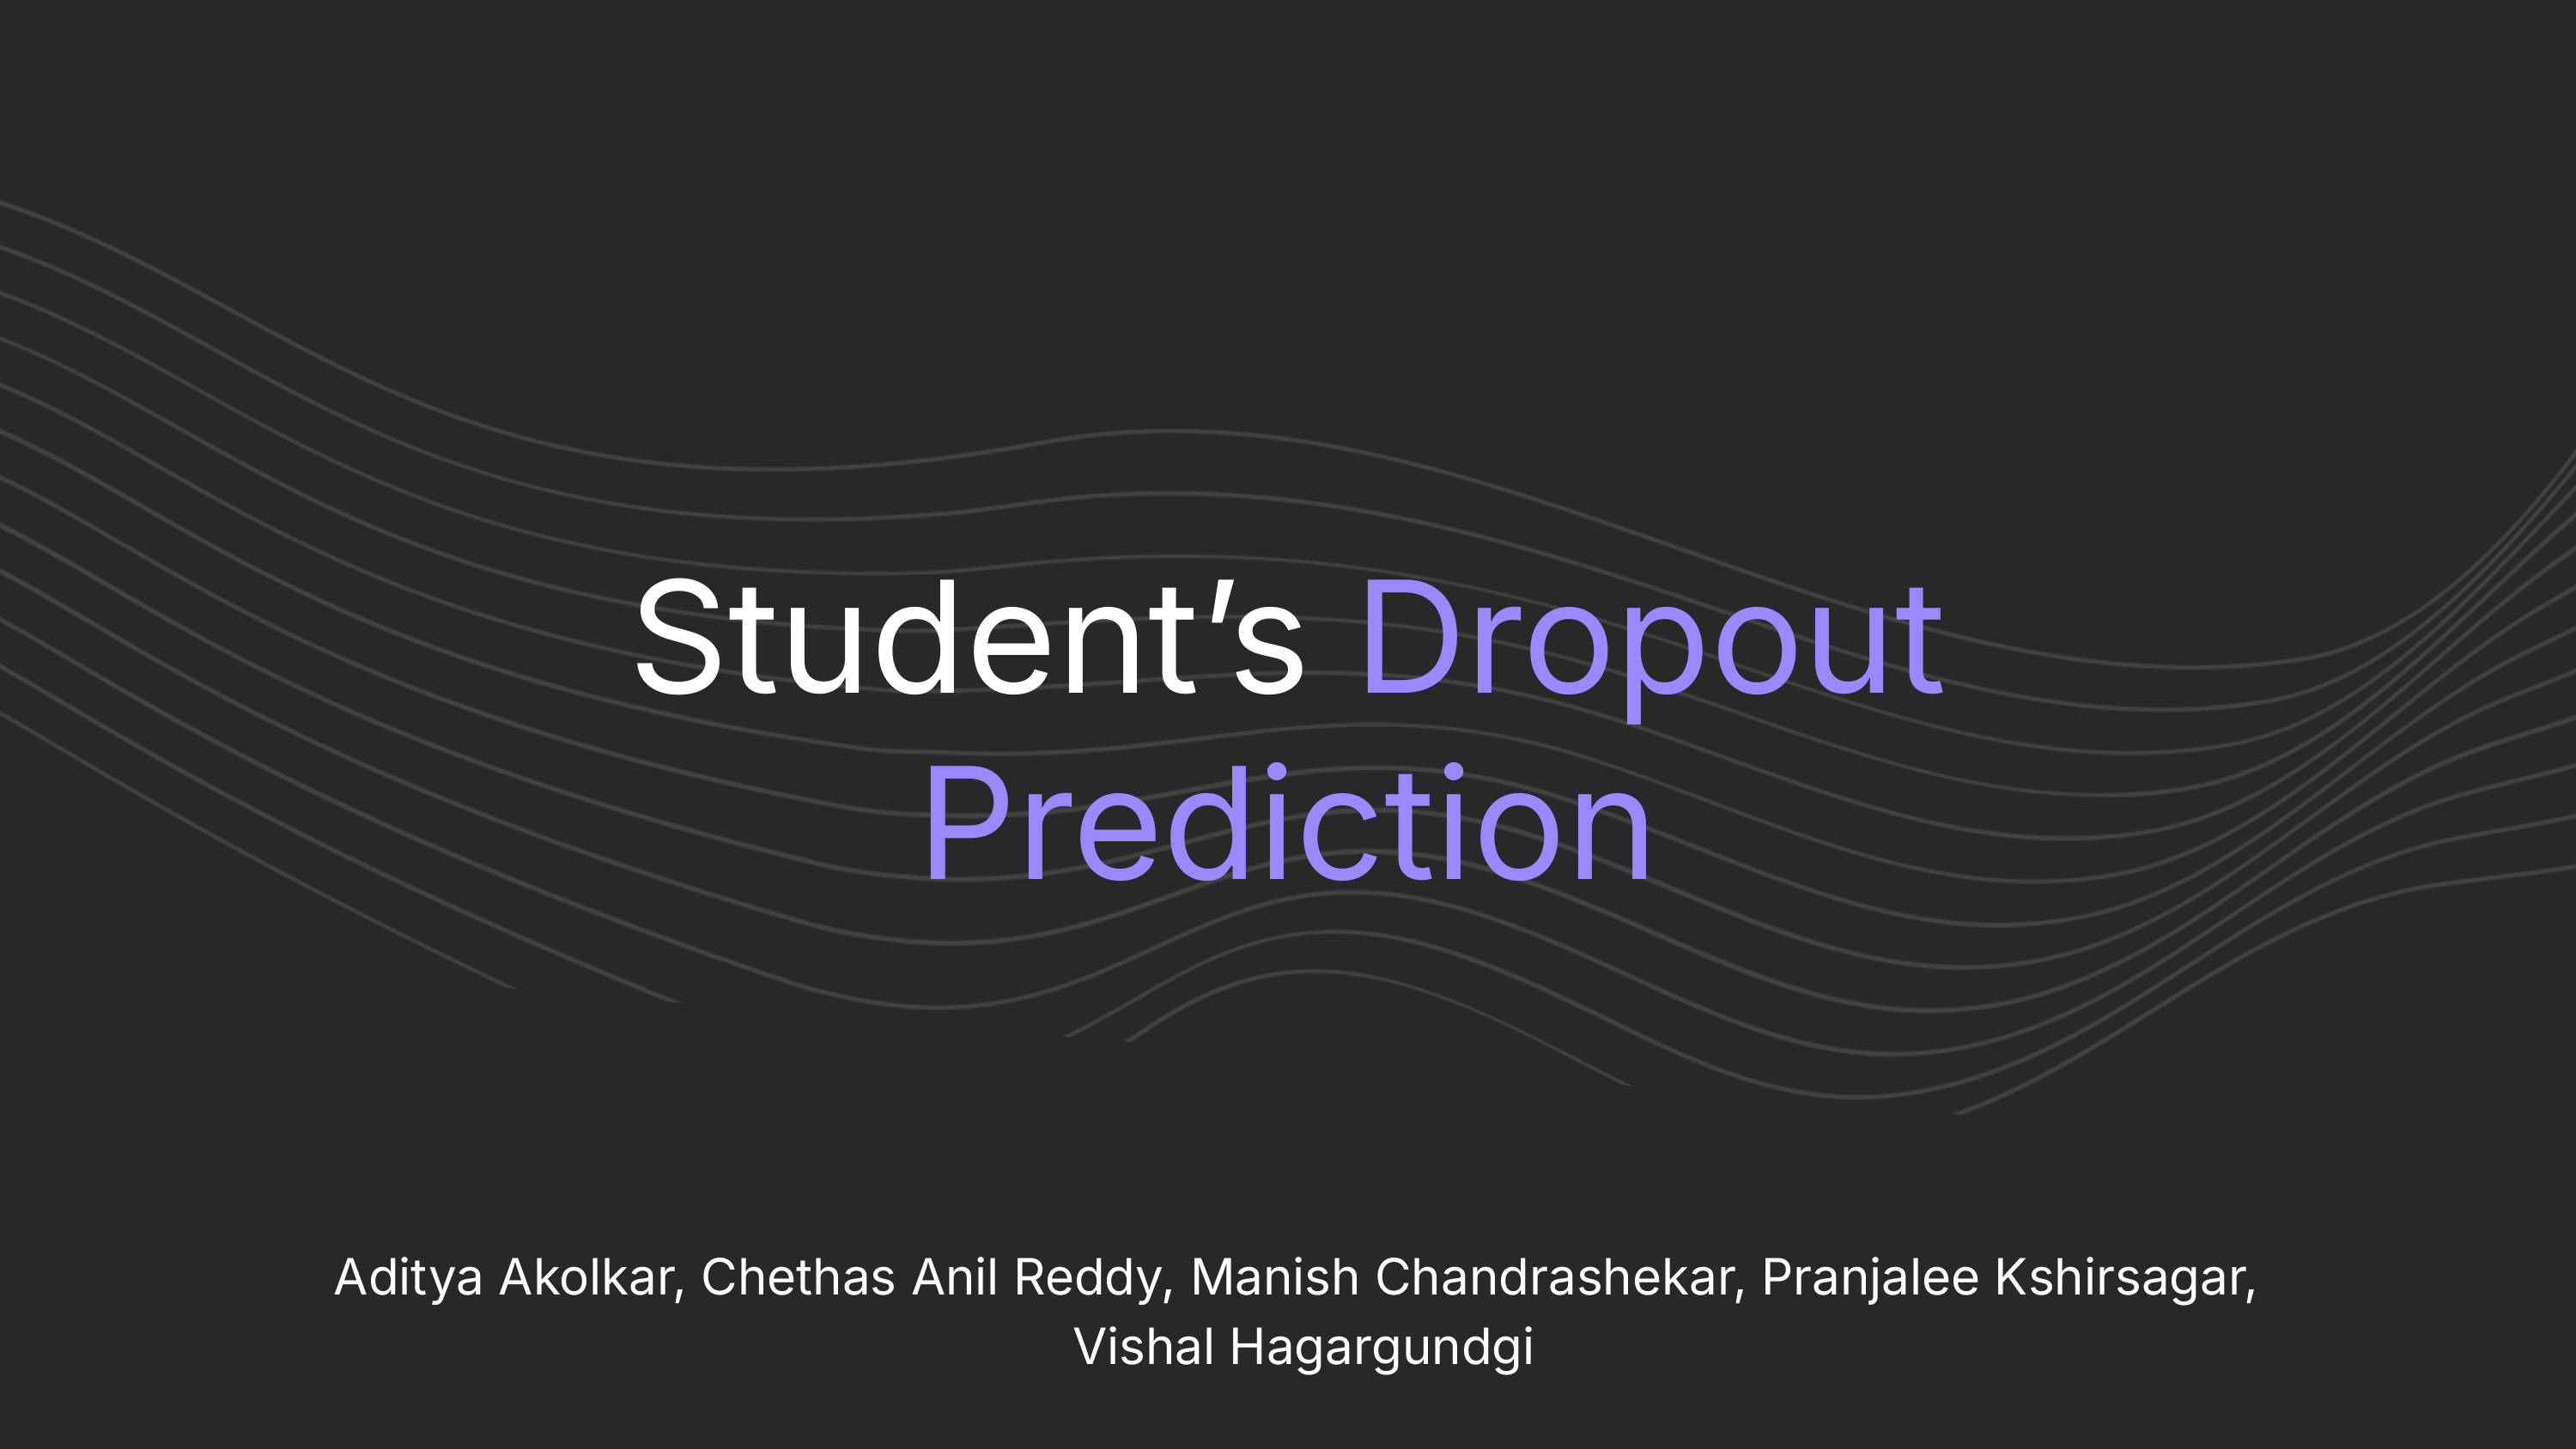

Student’s Dropout Prediction
Aditya Akolkar, Chethas Anil Reddy, Manish Chandrashekar, Pranjalee Kshirsagar,
Vishal Hagargundgi